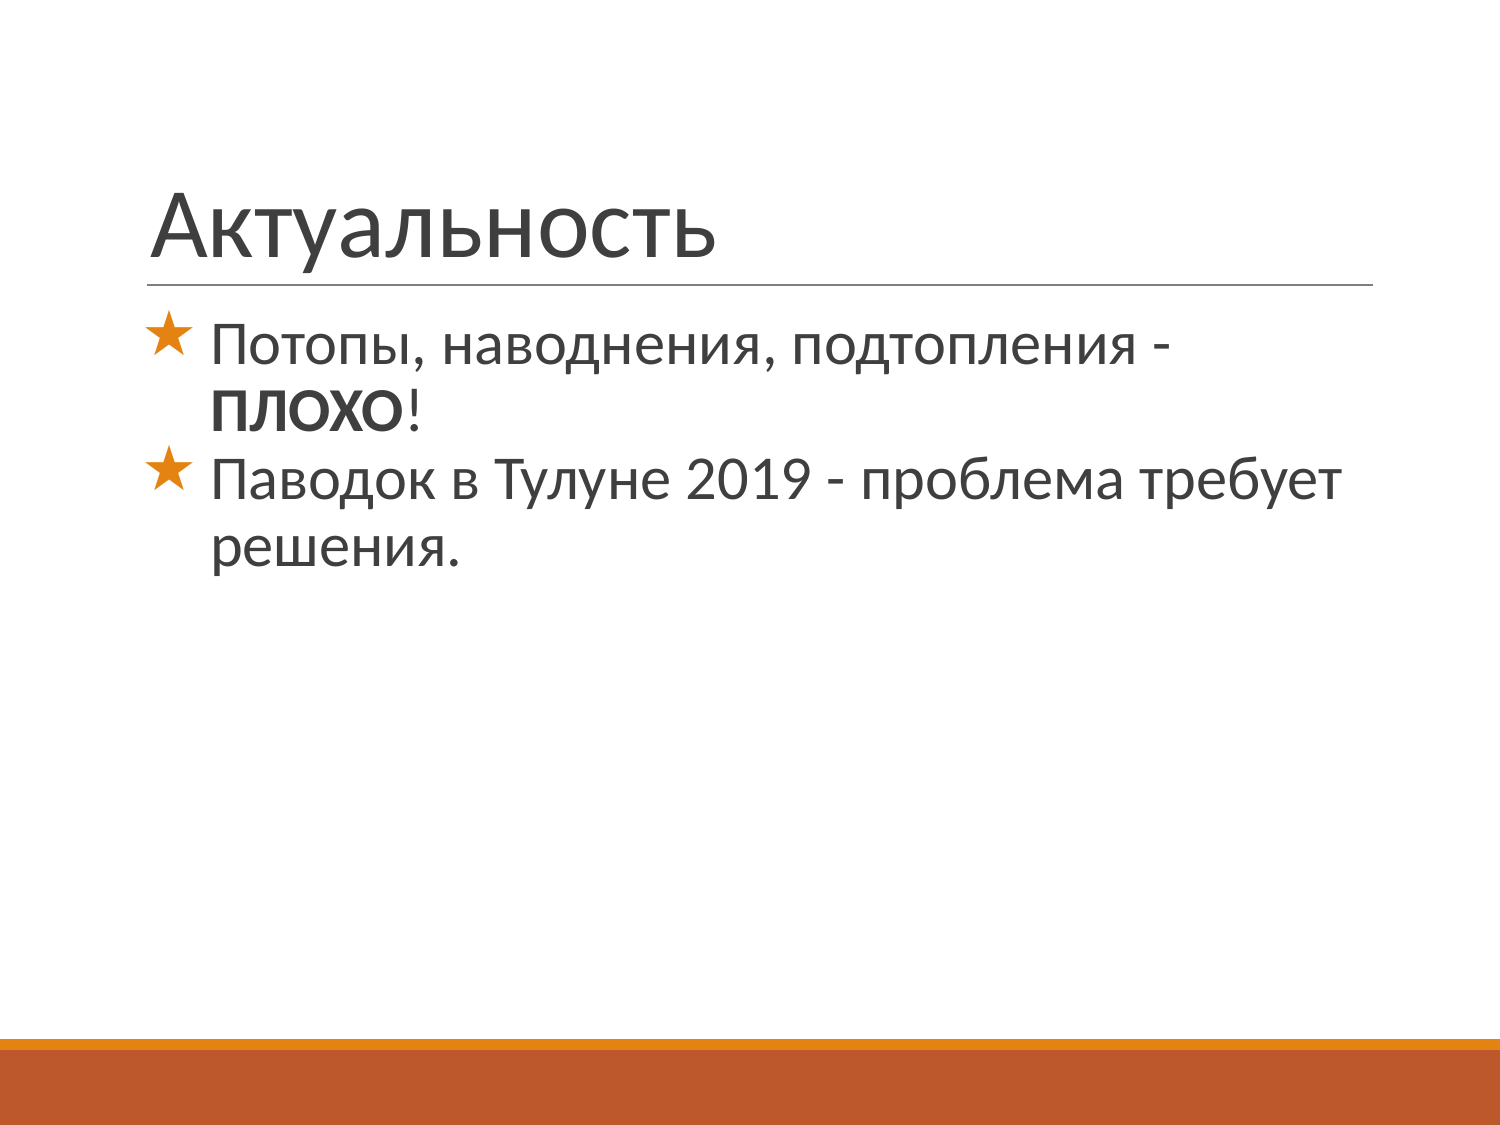

# Актуальность
Потопы, наводнения, подтопления - ПЛОХО!
Паводок в Тулуне 2019 - проблема требует решения.